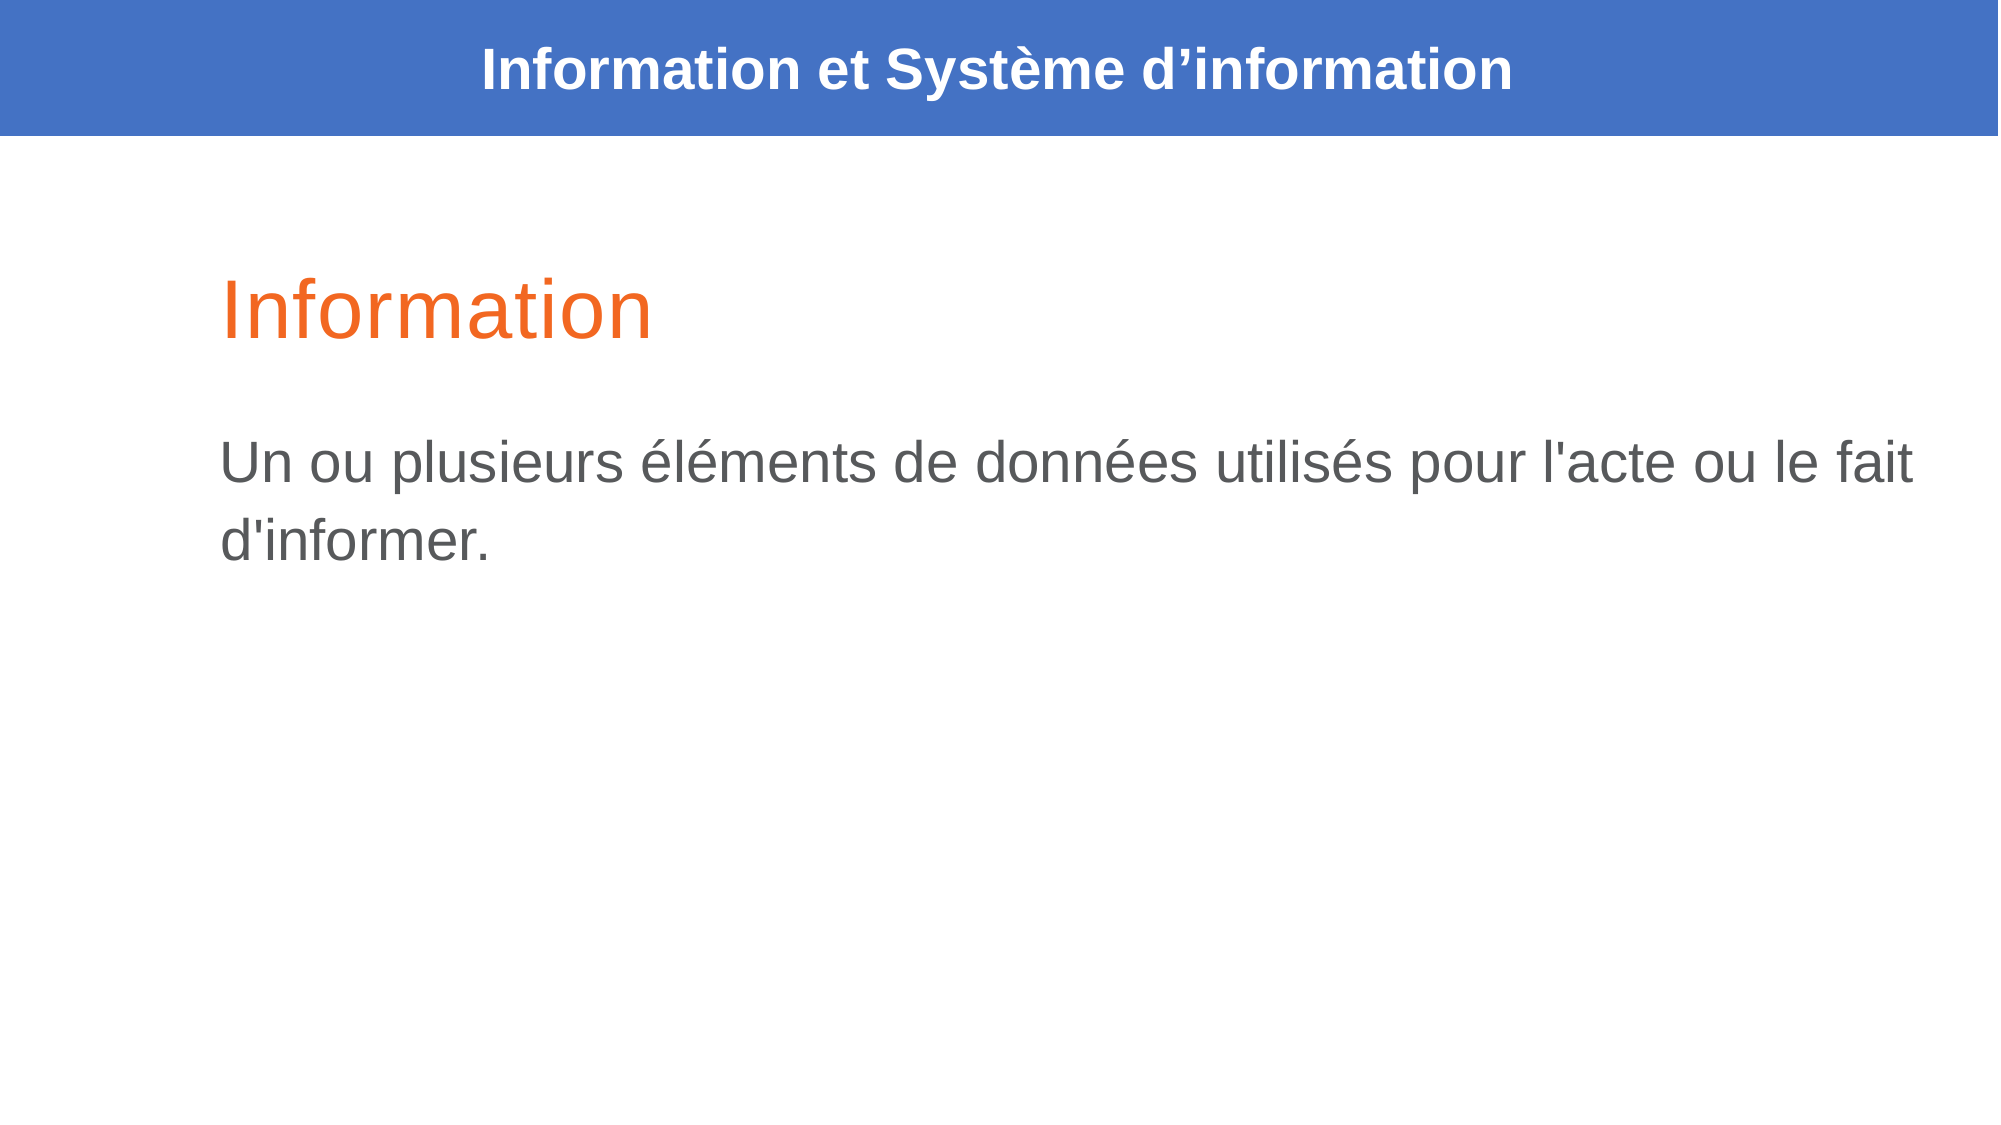

Information et Système d’information
Information
Un ou plusieurs éléments de données utilisés pour l'acte ou le fait d'informer.